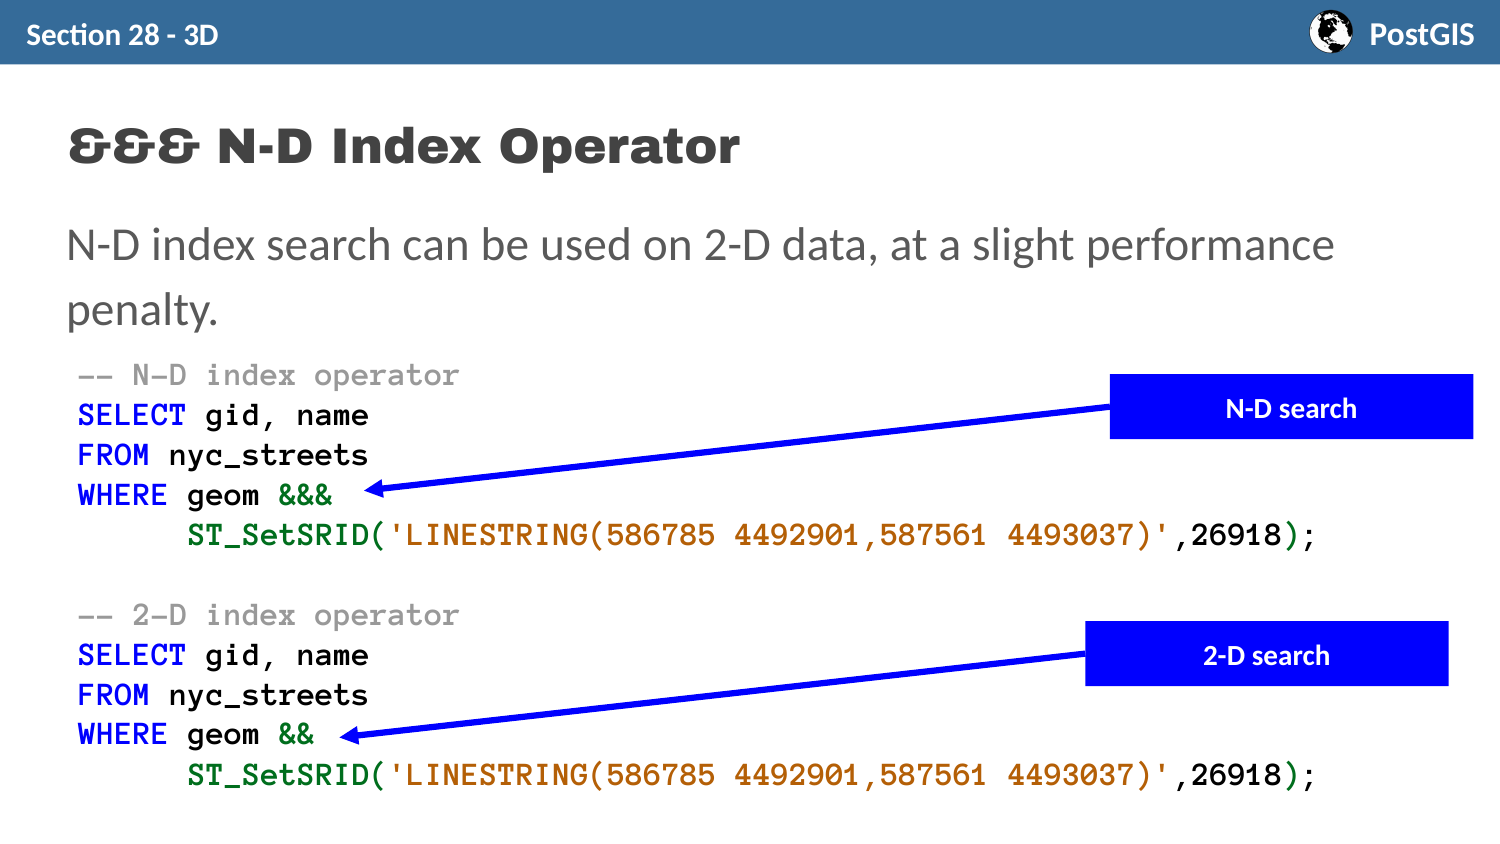

Section 28 - 3D
# &&& N-D Index Operator
N-D index search can be used on 2-D data, at a slight performance penalty.
-- N-D index operator
SELECT gid, name
FROM nyc_streets
WHERE geom &&&
      ST_SetSRID('LINESTRING(586785 4492901,587561 4493037)',26918);

-- 2-D index operator
SELECT gid, name
FROM nyc_streets
WHERE geom &&
      ST_SetSRID('LINESTRING(586785 4492901,587561 4493037)',26918);
N-D search
2-D search